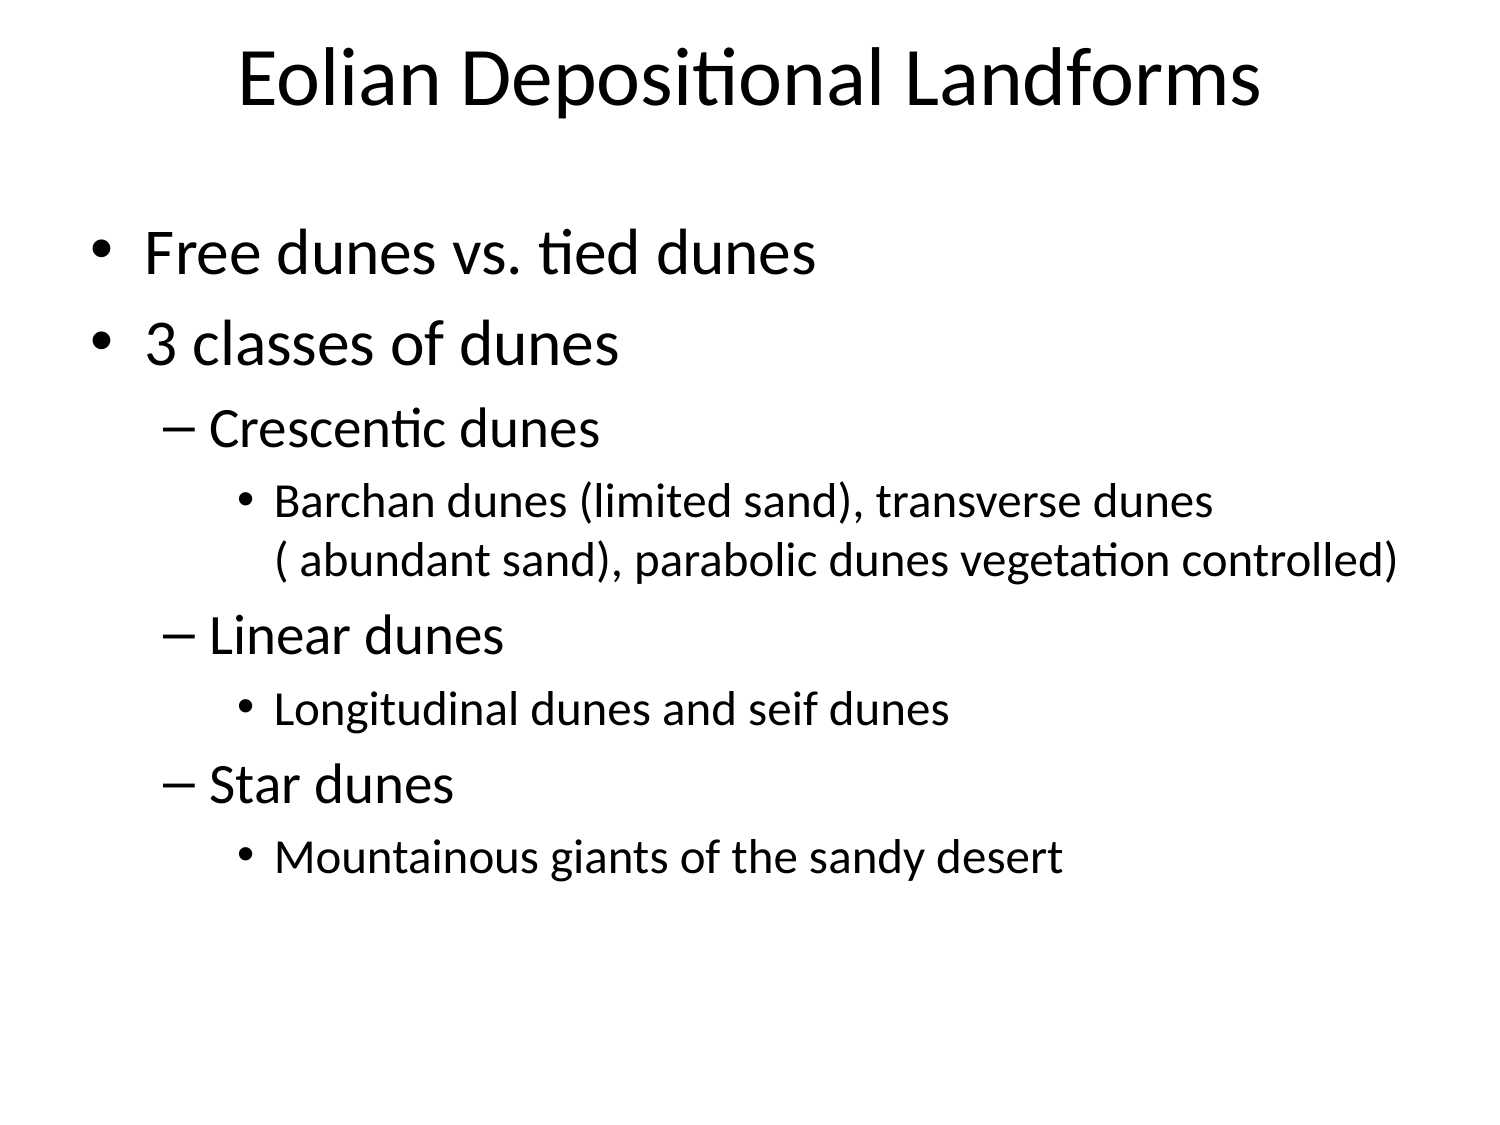

# Eolian Depositional Landforms
Free dunes vs. tied dunes
3 classes of dunes
Crescentic dunes
Barchan dunes (limited sand), transverse dunes ( abundant sand), parabolic dunes vegetation controlled)
Linear dunes
Longitudinal dunes and seif dunes
Star dunes
Mountainous giants of the sandy desert